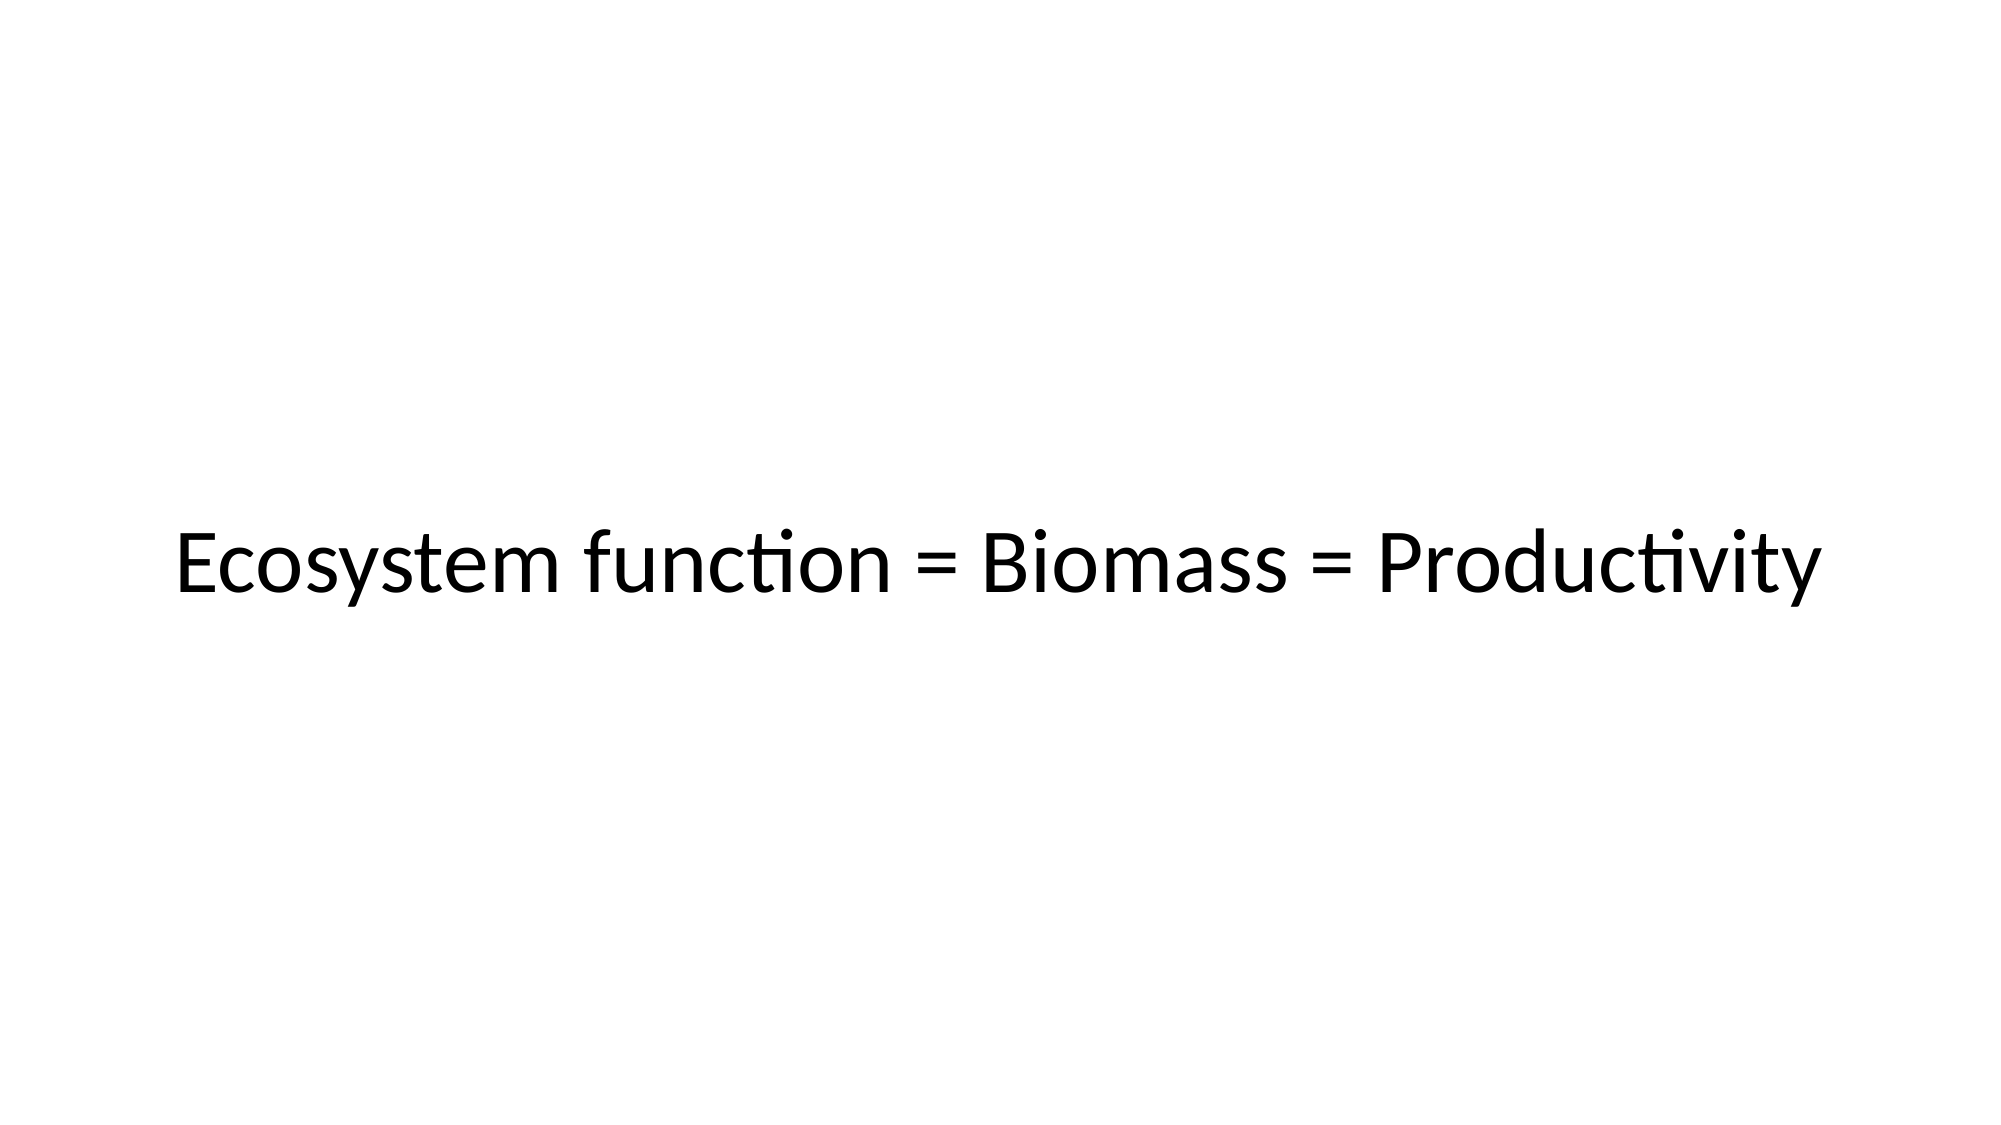

# Ecosystem function = Biomass = Productivity